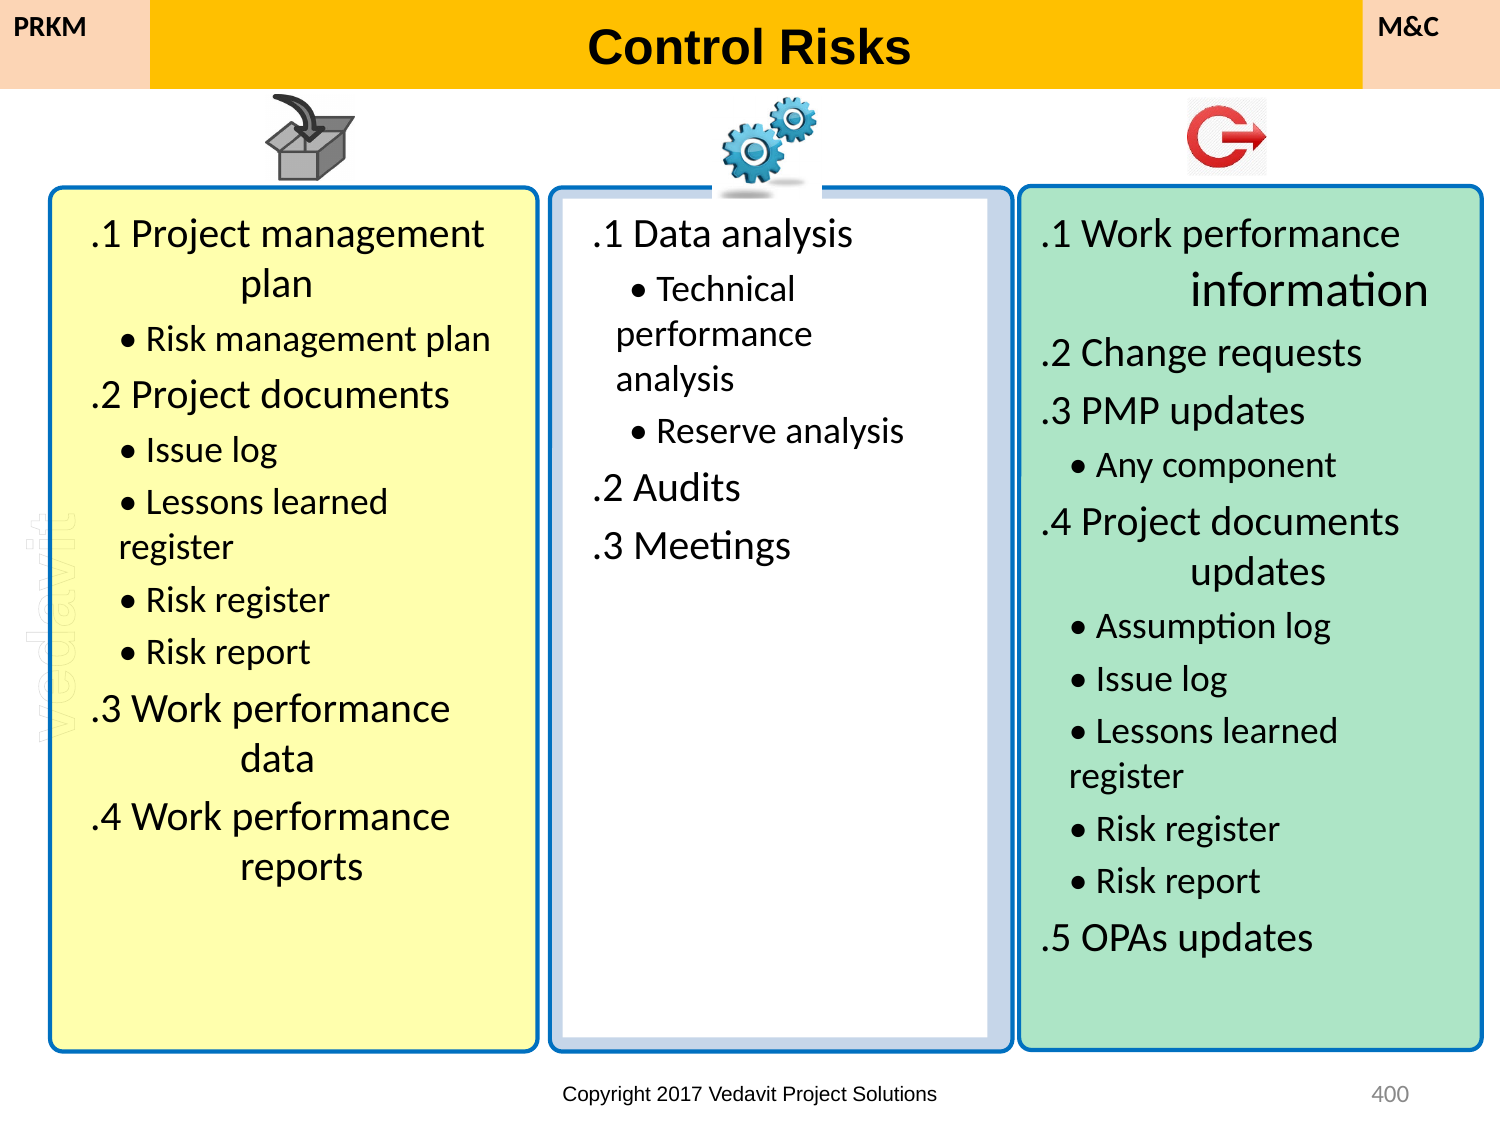

# Control Risks
M&C
PRKM
.1 Project management 	plan
• Risk management plan
.2 Project documents
• Issue log
• Lessons learned 	register
• Risk register
• Risk report
.3 Work performance 	data
.4 Work performance 	reports
.1 Data analysis
• Technical 	performance 	analysis
• Reserve analysis
.2 Audits
.3 Meetings
.1 Work performance 	information
.2 Change requests
.3 PMP updates
• Any component
.4 Project documents 	updates
• Assumption log
• Issue log
• Lessons learned 	register
• Risk register
• Risk report
.5 OPAs updates
400